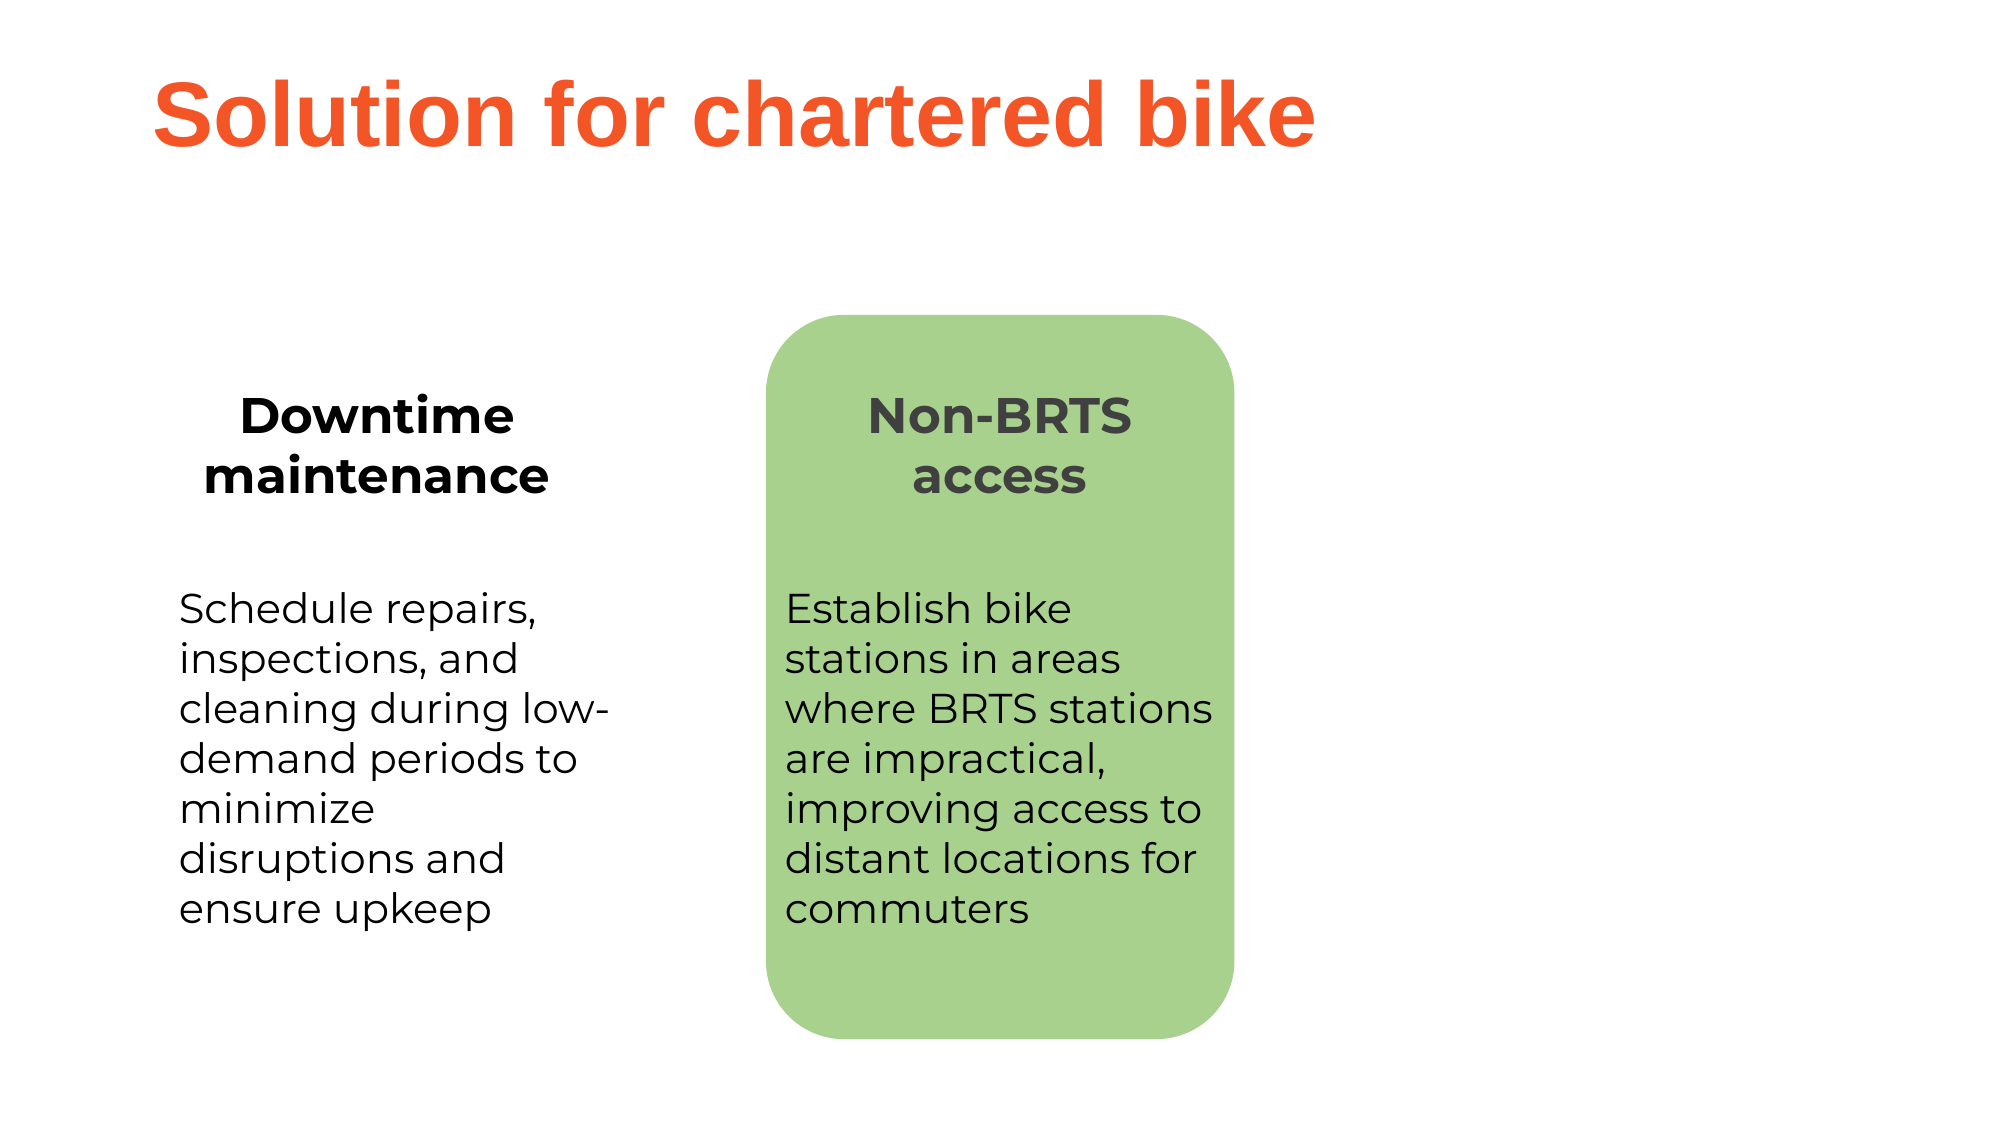

Solution for chartered bike

Downtime maintenance
Value-added Services
Non-BRTS access
Schedule repairs, inspections, and cleaning during low-demand periods to minimize disruptions and ensure upkeep
Establish bike stations in areas where BRTS stations are impractical, improving access to distant locations for commuters
These are extra services such as online auctions and online training and education